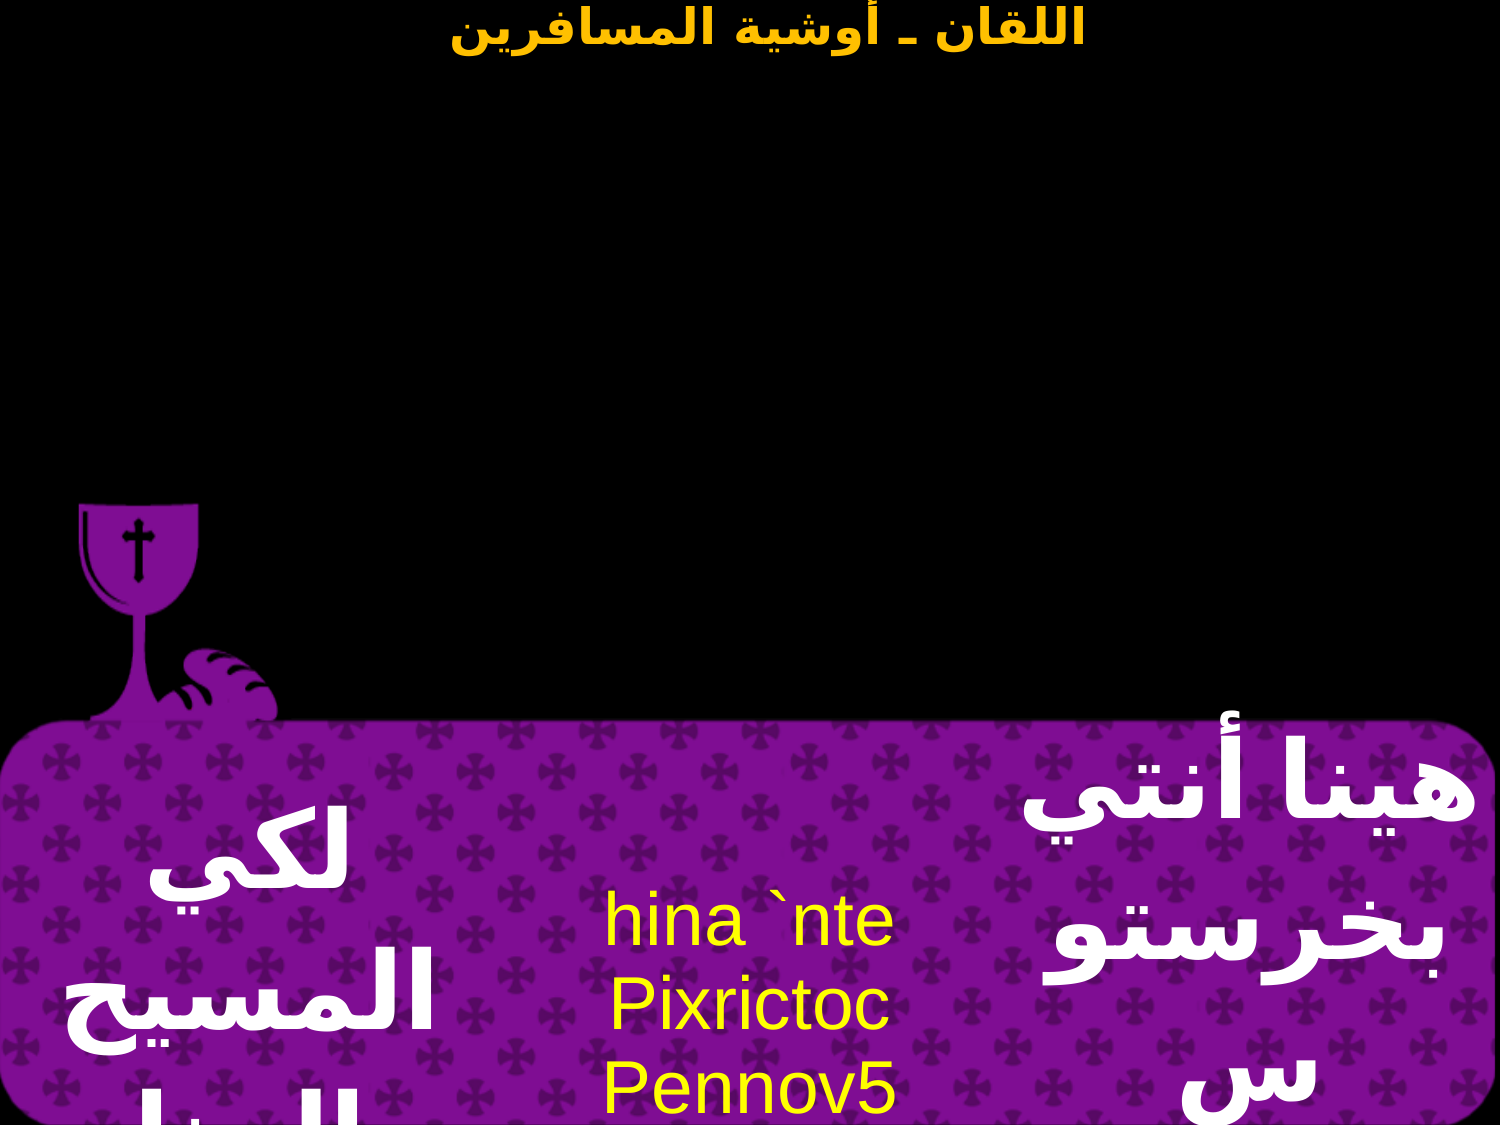

| لكي المسيح إلهنا | hina `nte Pixrictoc Pennov5 | هينا أنتي بخرستوس بينوتي |
| --- | --- | --- |